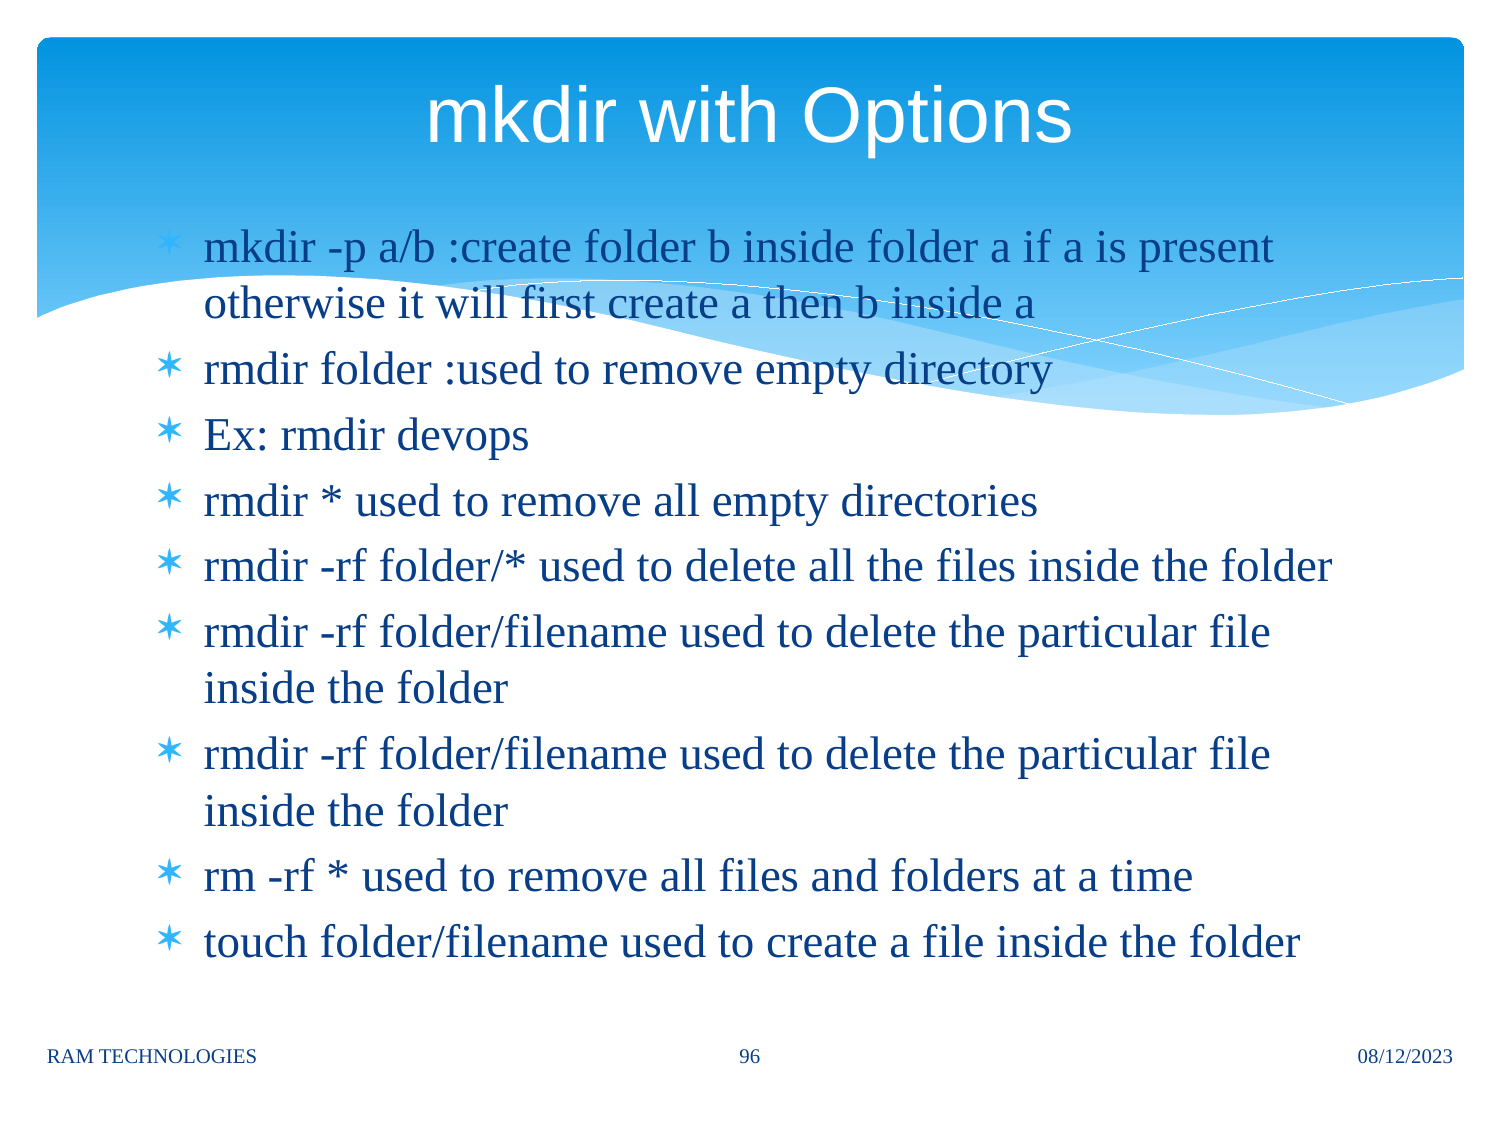

# mkdir with Options
mkdir -p a/b :create folder b inside folder a if a is present otherwise it will first create a then b inside a
rmdir folder :used to remove empty directory
Ex: rmdir devops
rmdir * used to remove all empty directories
rmdir -rf folder/* used to delete all the files inside the folder
rmdir -rf folder/filename used to delete the particular file inside the folder
rmdir -rf folder/filename used to delete the particular file inside the folder
rm -rf * used to remove all files and folders at a time
touch folder/filename used to create a file inside the folder
96
RAM TECHNOLOGIES
08/12/2023